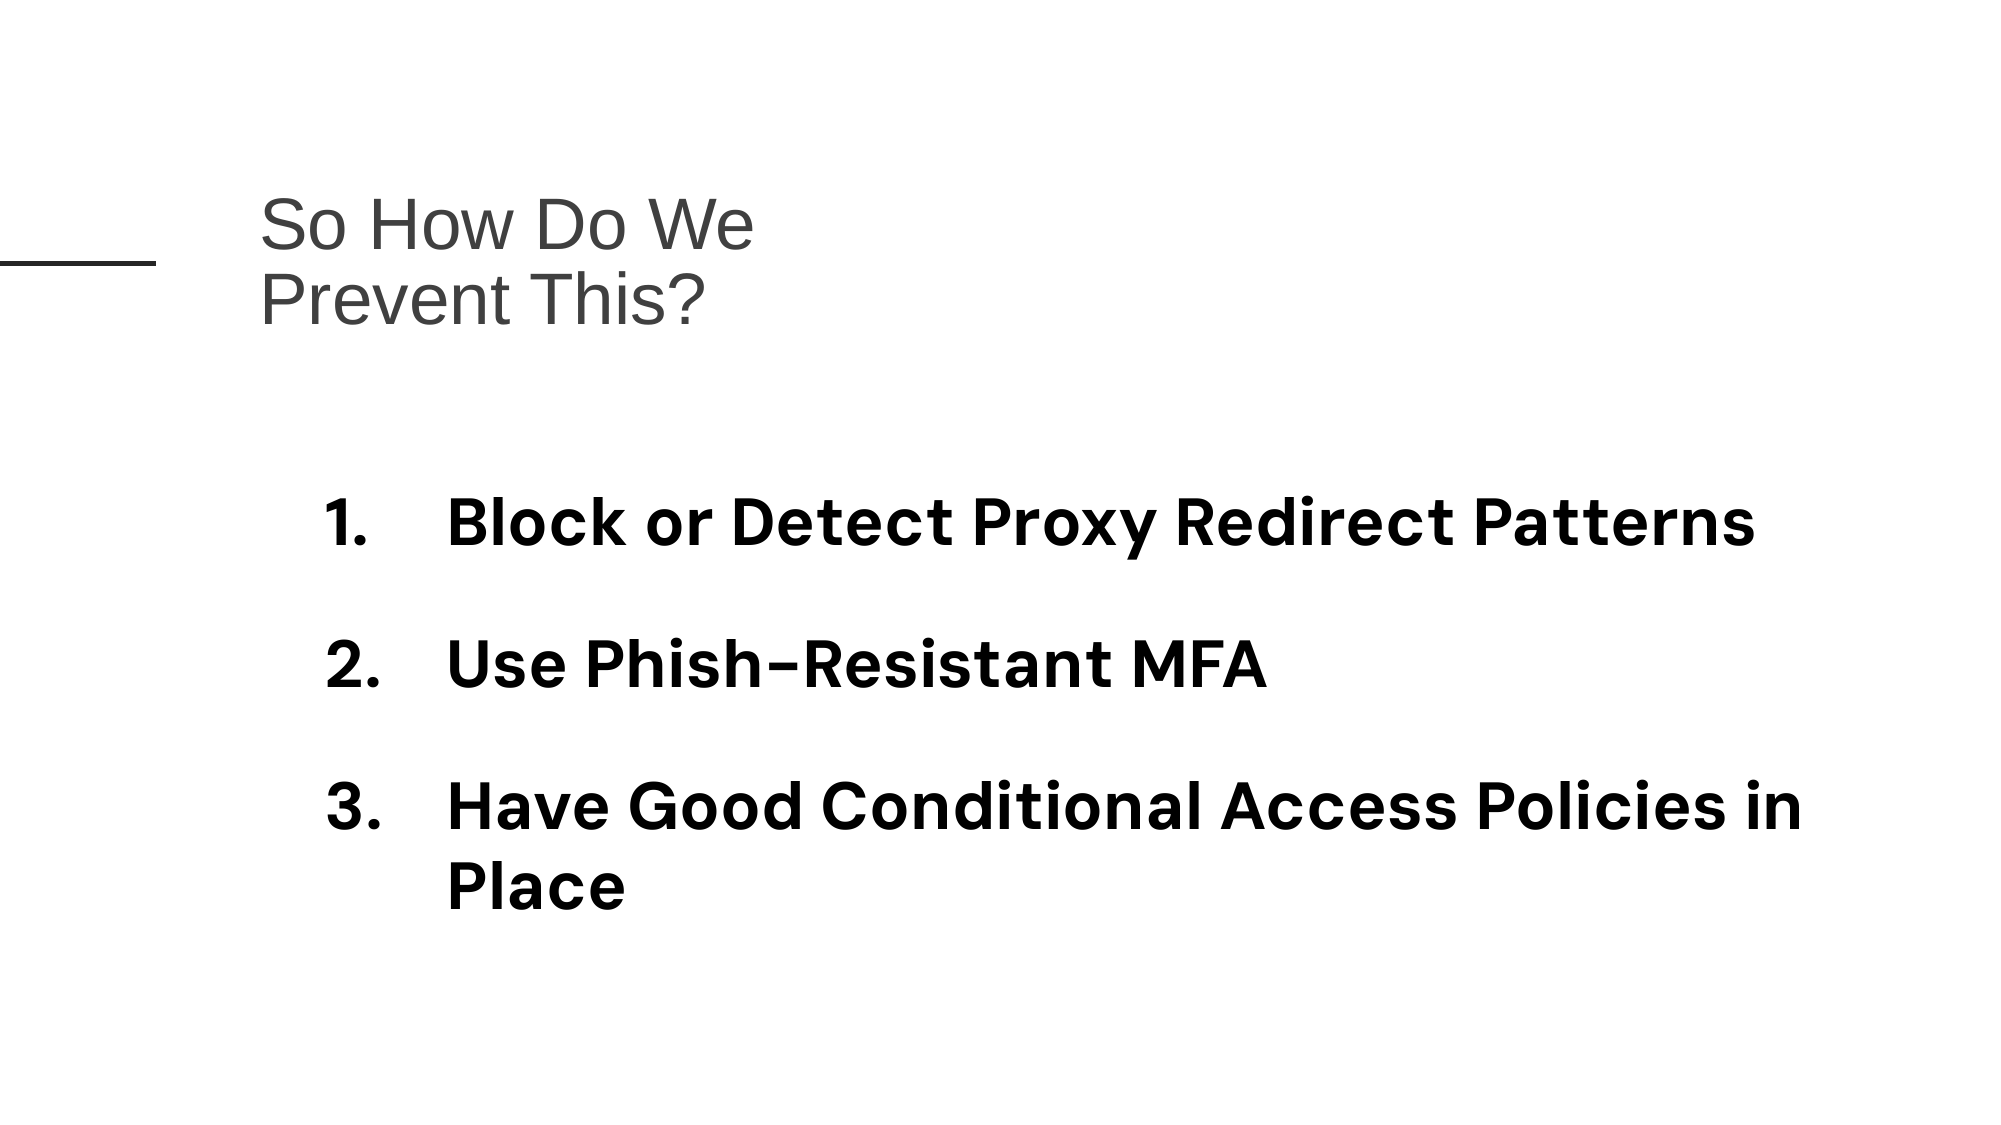

So How Do We Prevent This?
Block or Detect Proxy Redirect Patterns
Use Phish-Resistant MFA
Have Good Conditional Access Policies in Place